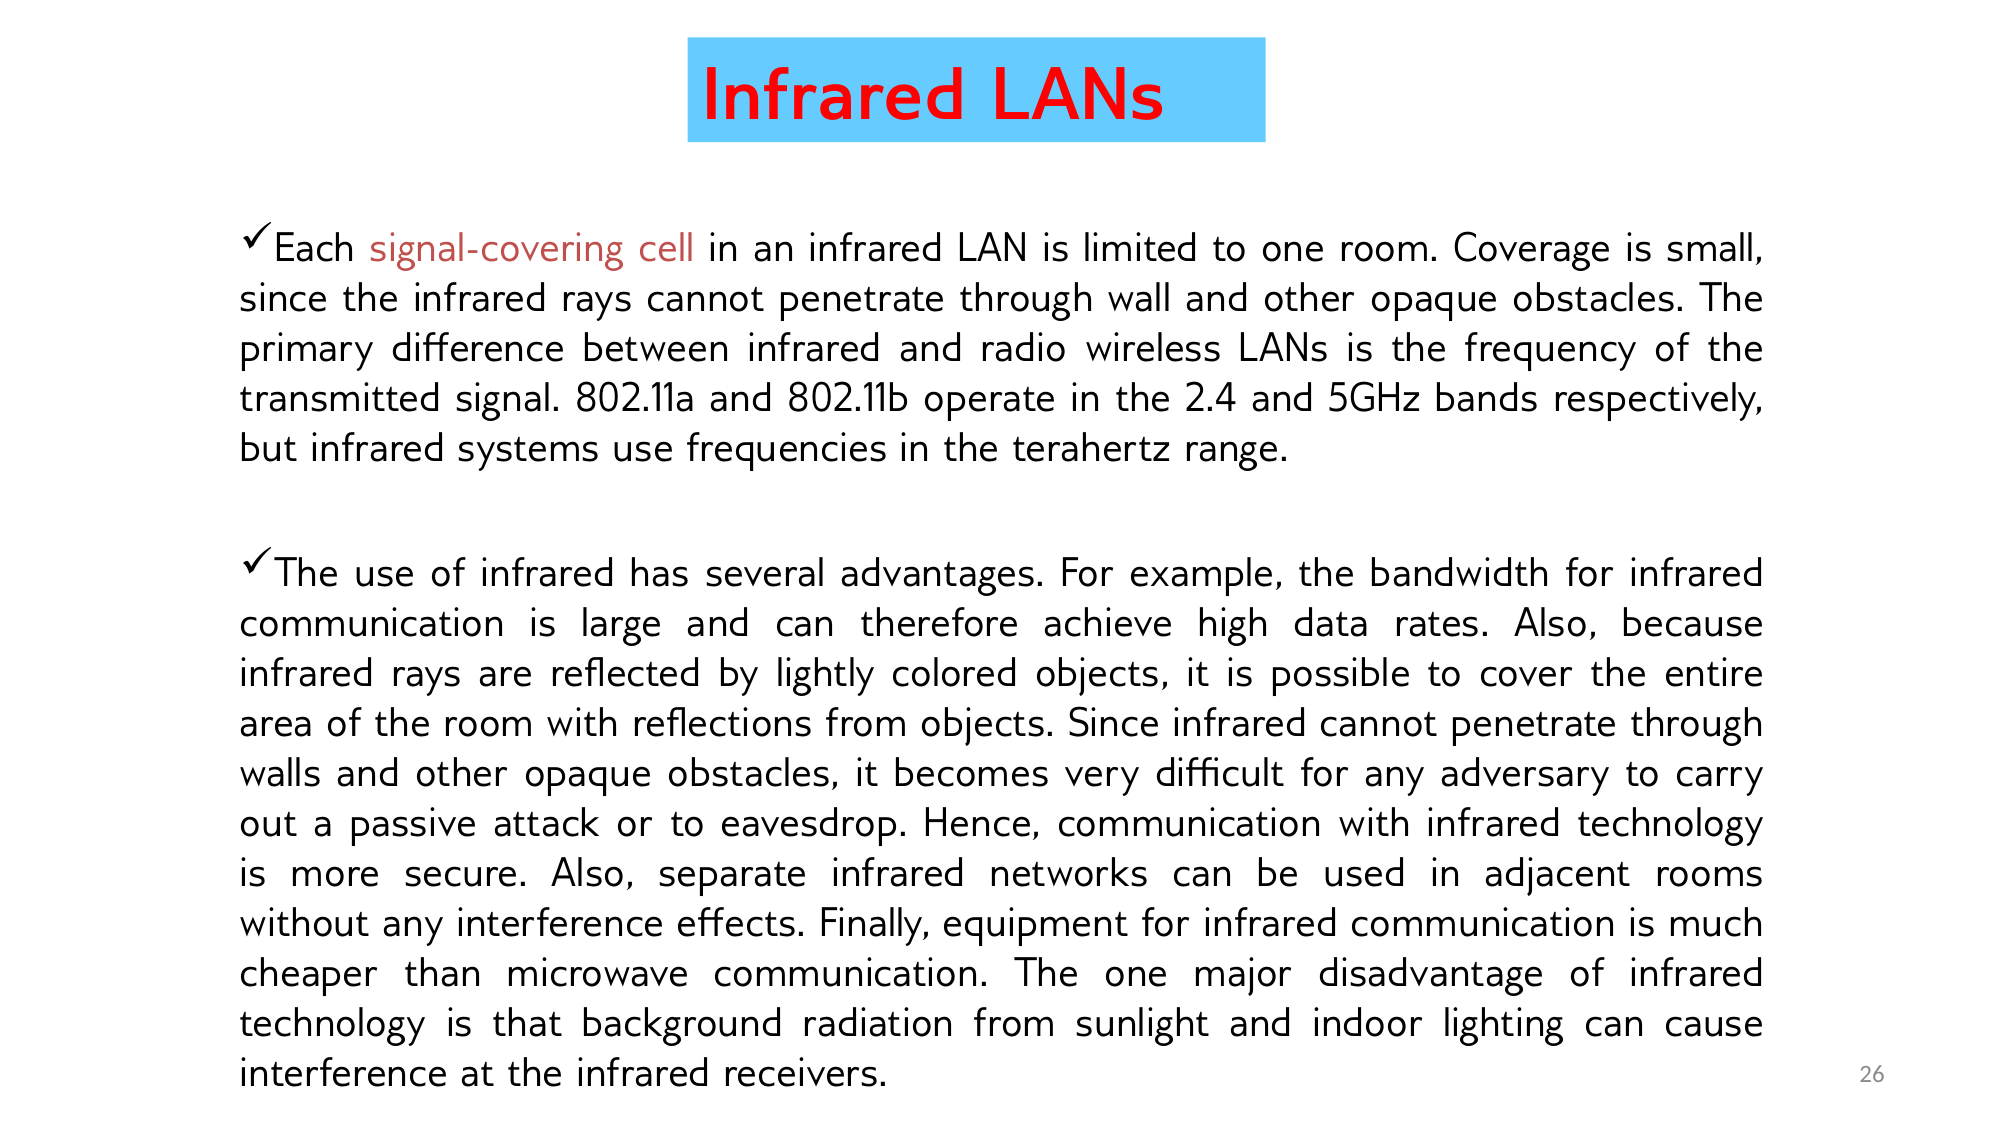

Infrared LANs
Each signal-covering cell in an infrared LAN is limited to one room. Coverage is small, since the infrared rays cannot penetrate through wall and other opaque obstacles. The primary difference between infrared and radio wireless LANs is the frequency of the transmitted signal. 802.11a and 802.11b operate in the 2.4 and 5GHz bands respectively, but infrared systems use frequencies in the terahertz range.

The use of infrared has several advantages. For example, the bandwidth for infrared communication is large and can therefore achieve high data rates. Also, because infrared rays are reflected by lightly colored objects, it is possible to cover the entire area of the room with reflections from objects. Since infrared cannot penetrate through walls and other opaque obstacles, it becomes very difficult for any adversary to carry out a passive attack or to eavesdrop. Hence, communication with infrared technology is more secure. Also, separate infrared networks can be used in adjacent rooms without any interference effects. Finally, equipment for infrared communication is much cheaper than microwave communication. The one major disadvantage of infrared technology is that background radiation from sunlight and indoor lighting can cause interference at the infrared receivers.
26